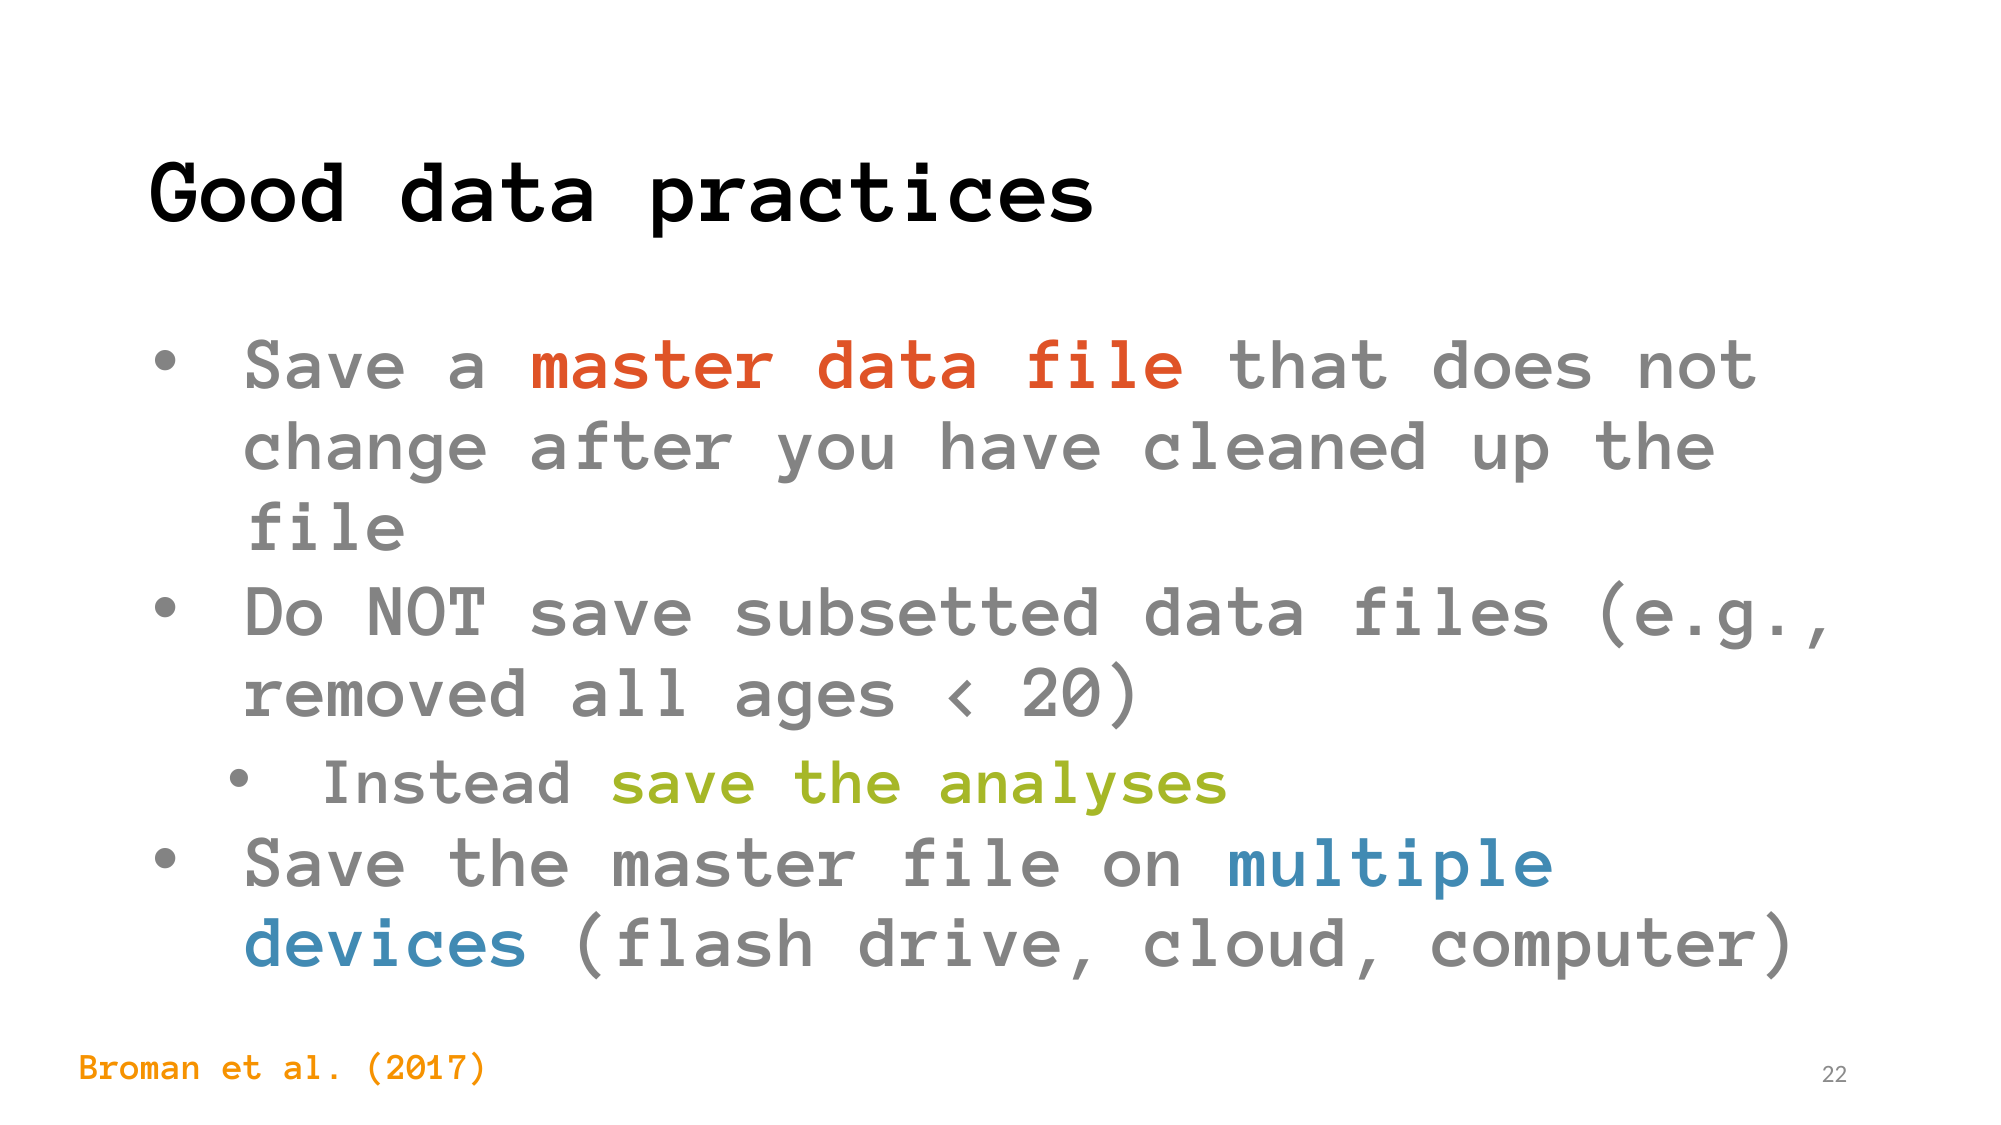

# Good data practices
Save a master data file that does not change after you have cleaned up the file
Do NOT save subsetted data files (e.g., removed all ages < 20)
Instead save the analyses
Save the master file on multiple devices (flash drive, cloud, computer)
Broman et al. (2017)
22